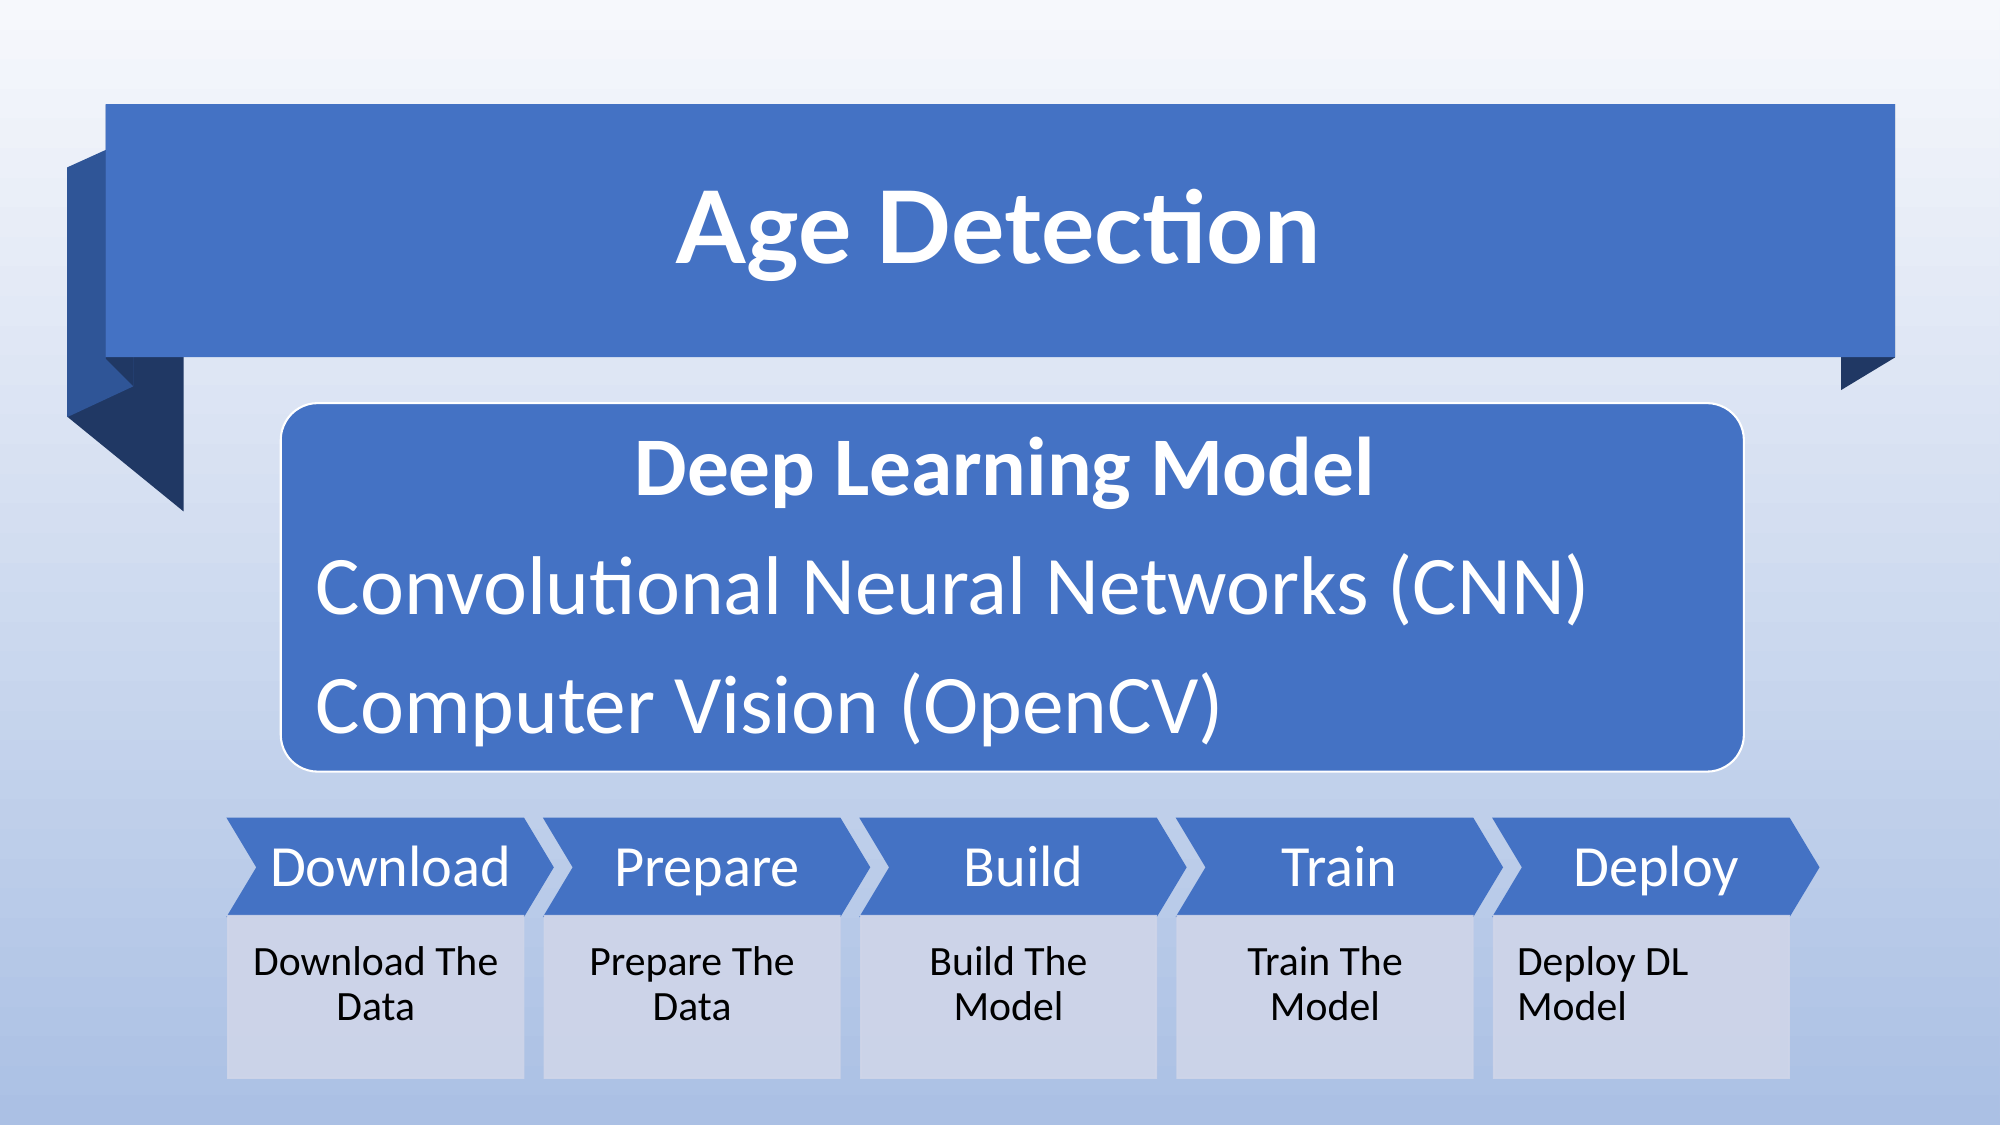

# Age Detection

Deep Learning Model
Convolutional Neural Networks (CNN)
Computer Vision (OpenCV)
Download
Download The Data
Prepare
Prepare The Data
Build
Build The Model
Train
Train The Model
Deploy
Deploy DL Model